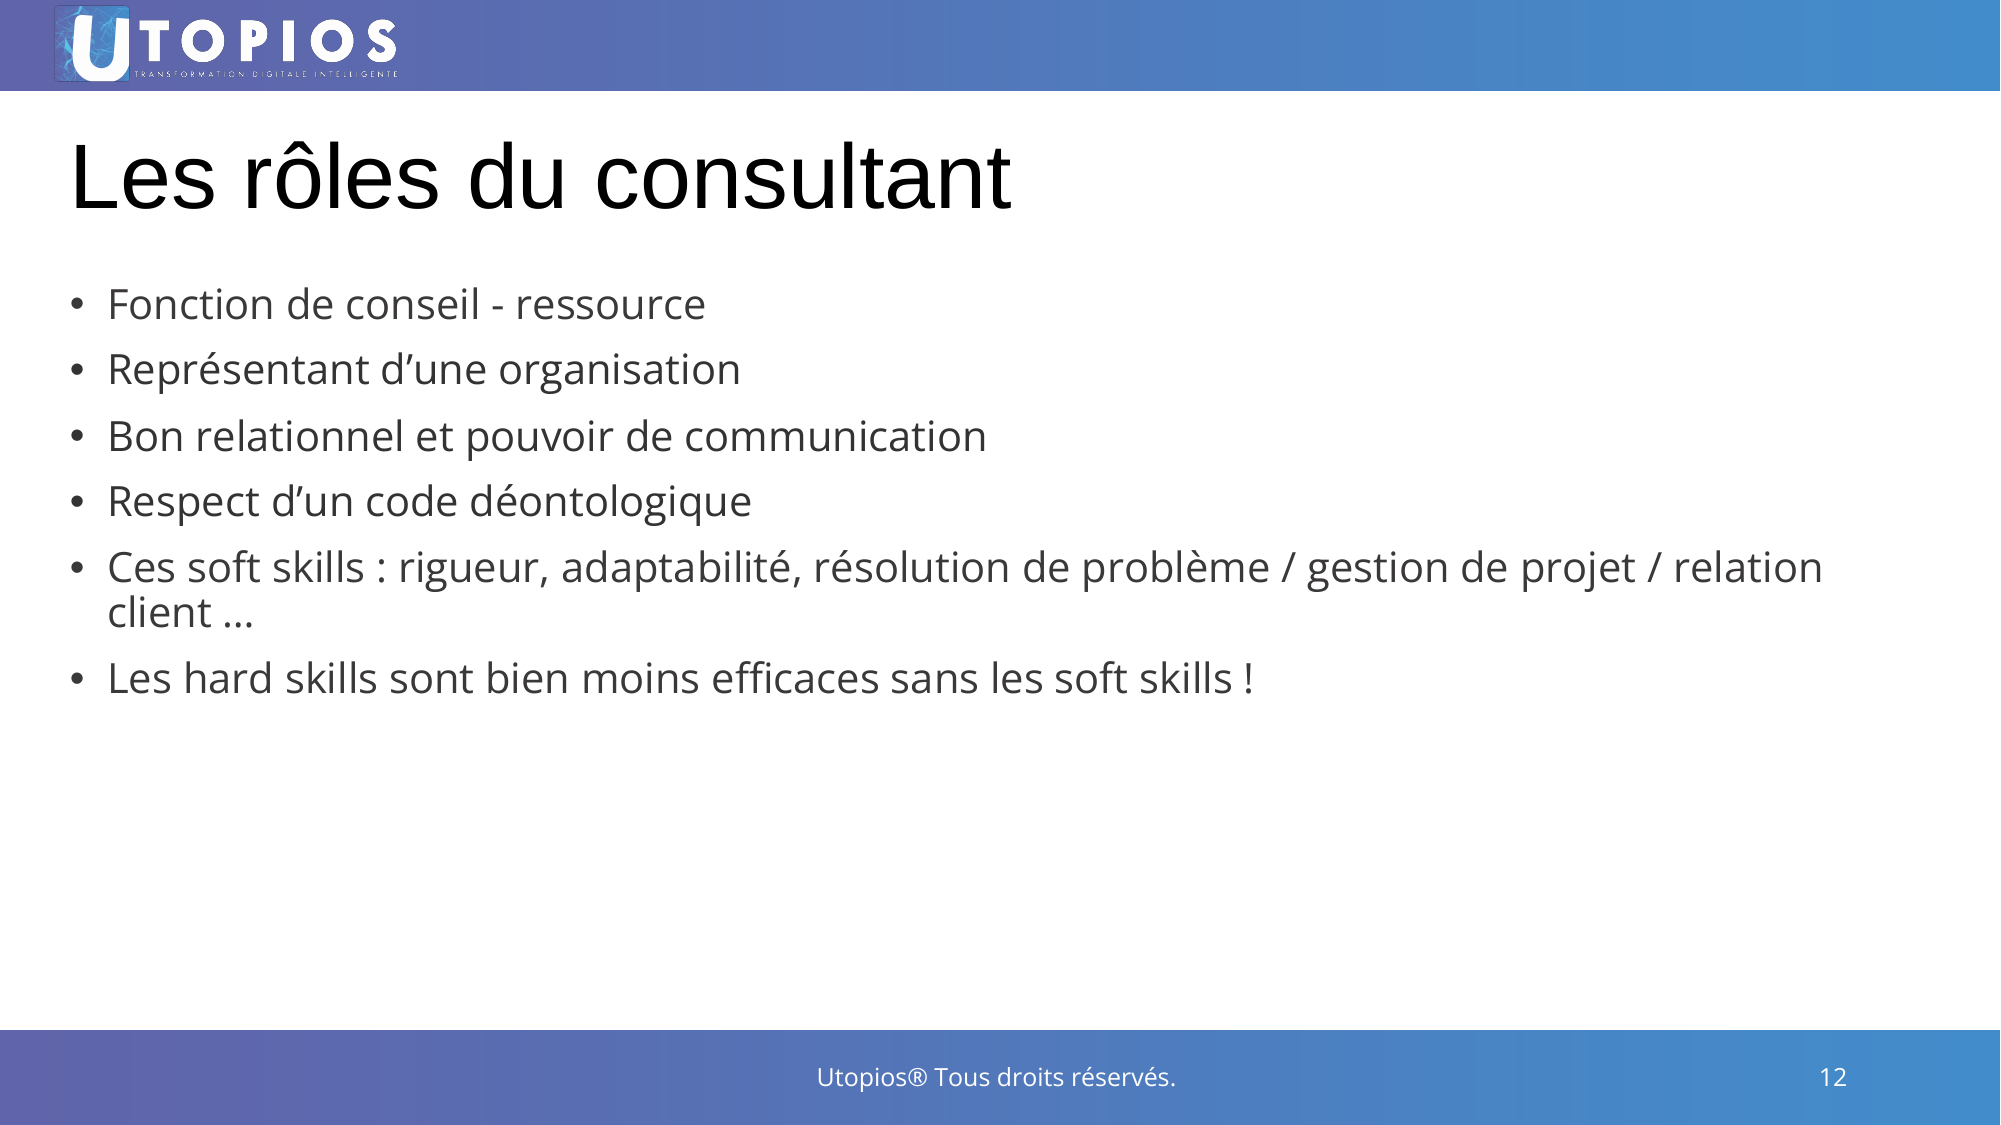

# Les rôles du consultant
Fonction de conseil - ressource
Représentant d’une organisation
Bon relationnel et pouvoir de communication
Respect d’un code déontologique
Ces soft skills : rigueur, adaptabilité, résolution de problème / gestion de projet / relation client …
Les hard skills sont bien moins efficaces sans les soft skills !

Utopios® Tous droits réservés.
12